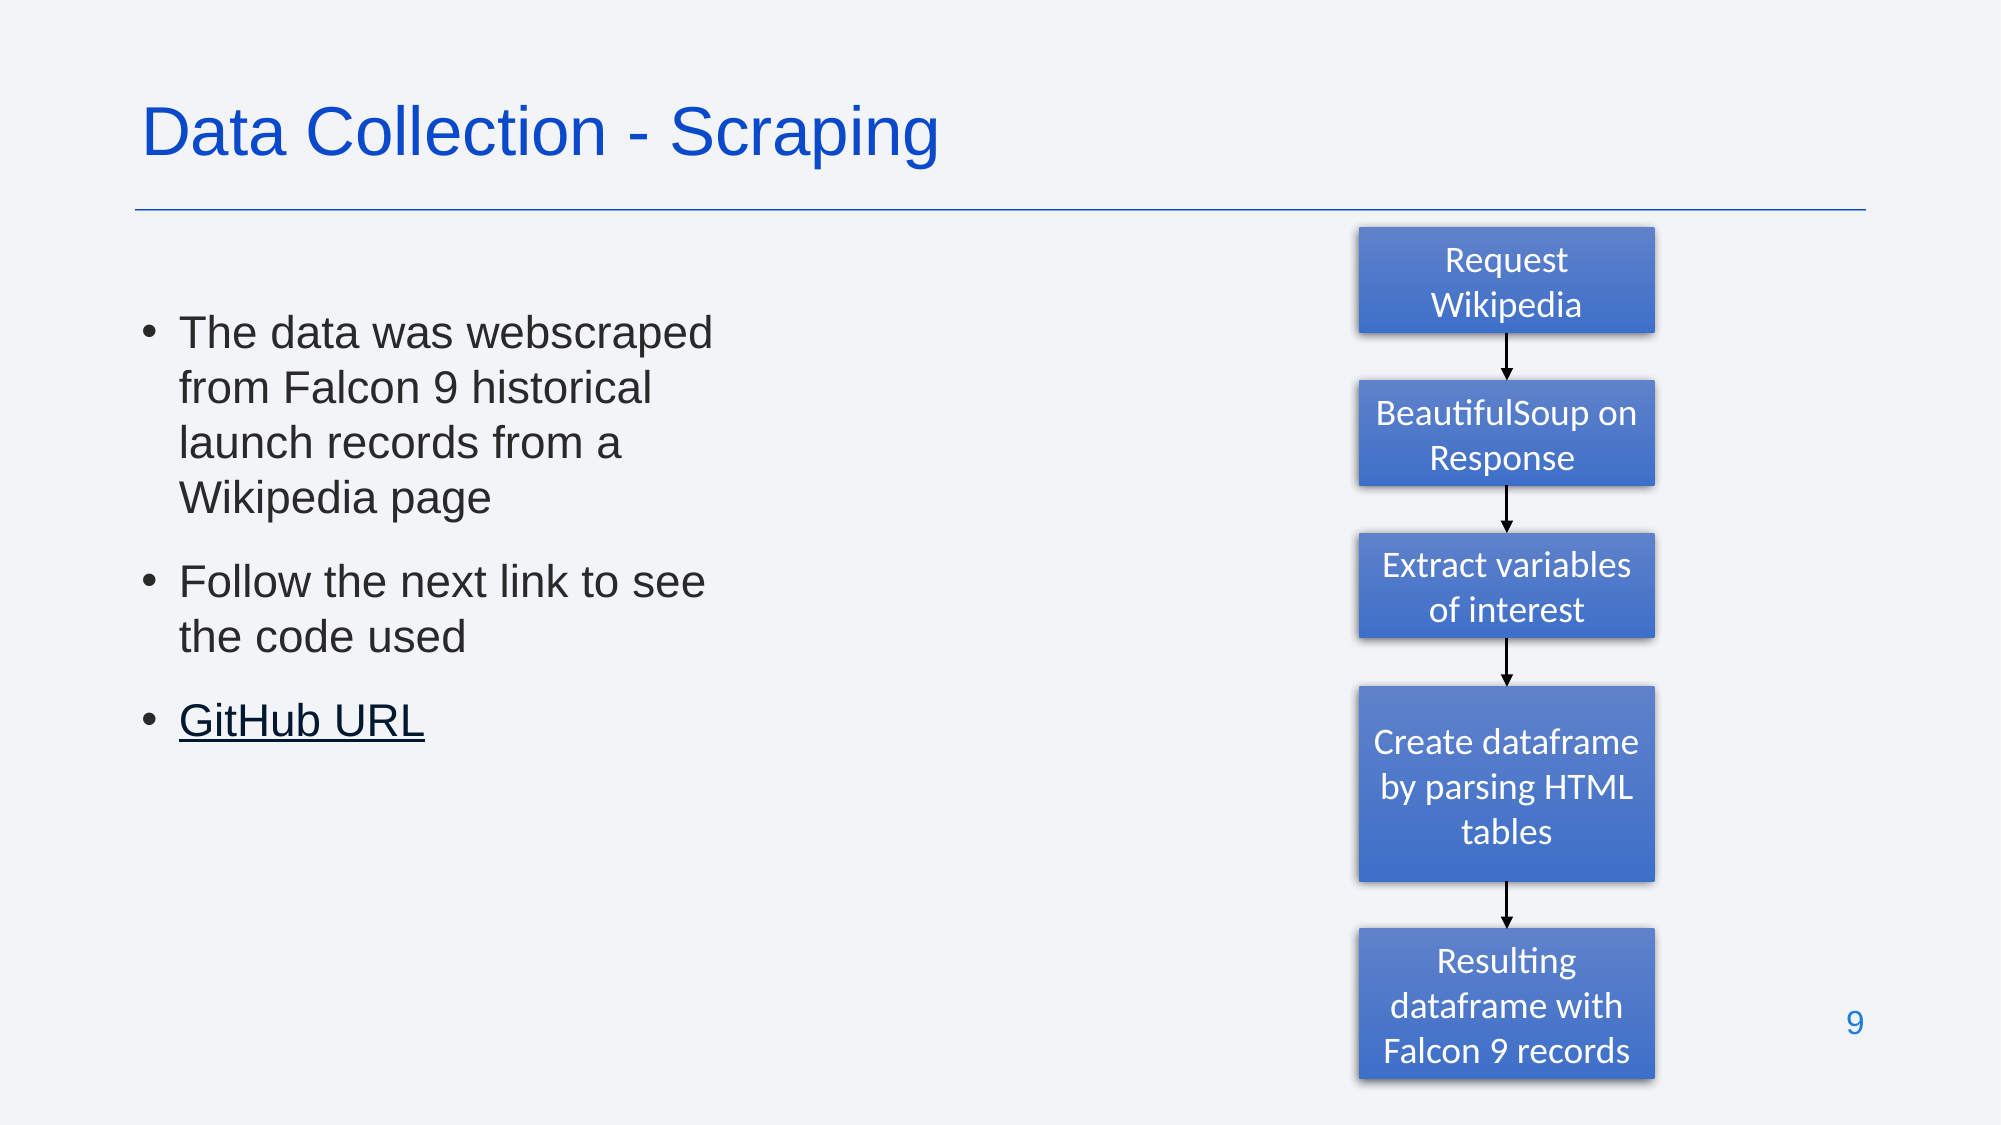

Data Collection - Scraping
Request Wikipedia
The data was webscraped from Falcon 9 historical launch records from a Wikipedia page
Follow the next link to see the code used
GitHub URL
BeautifulSoup on Response
Extract variables of interest
Create dataframe by parsing HTML tables
Resulting dataframe with Falcon 9 records
9